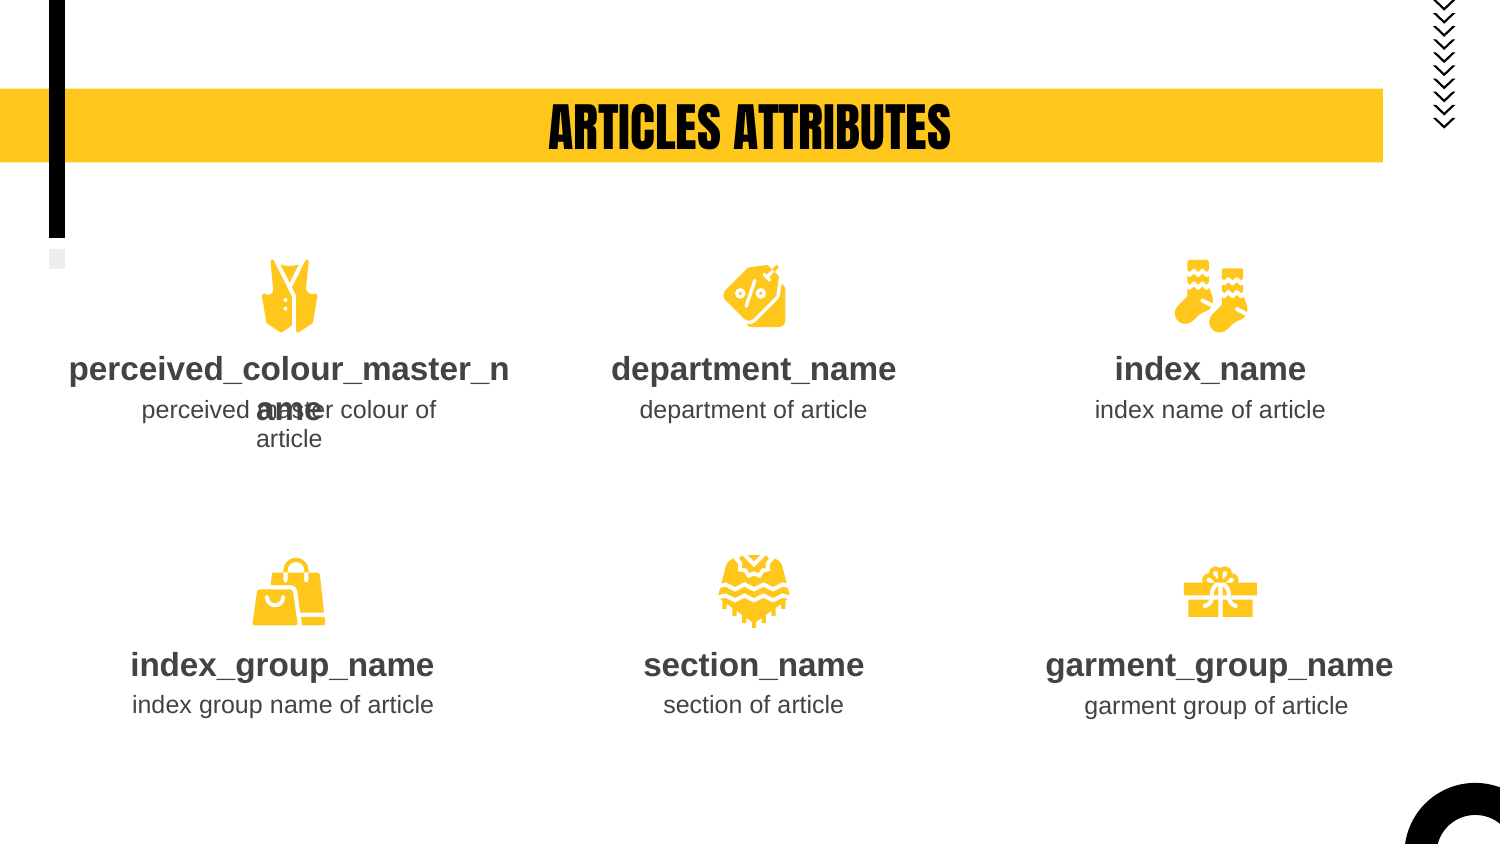

# ARTICLES ATTRIBUTES

perceived_colour_master_name
department_name
index_name
perceived master colour of article
index name of article
department of article

index_group_name
section_name
garment_group_name
section of article
index group name of article
garment group of article